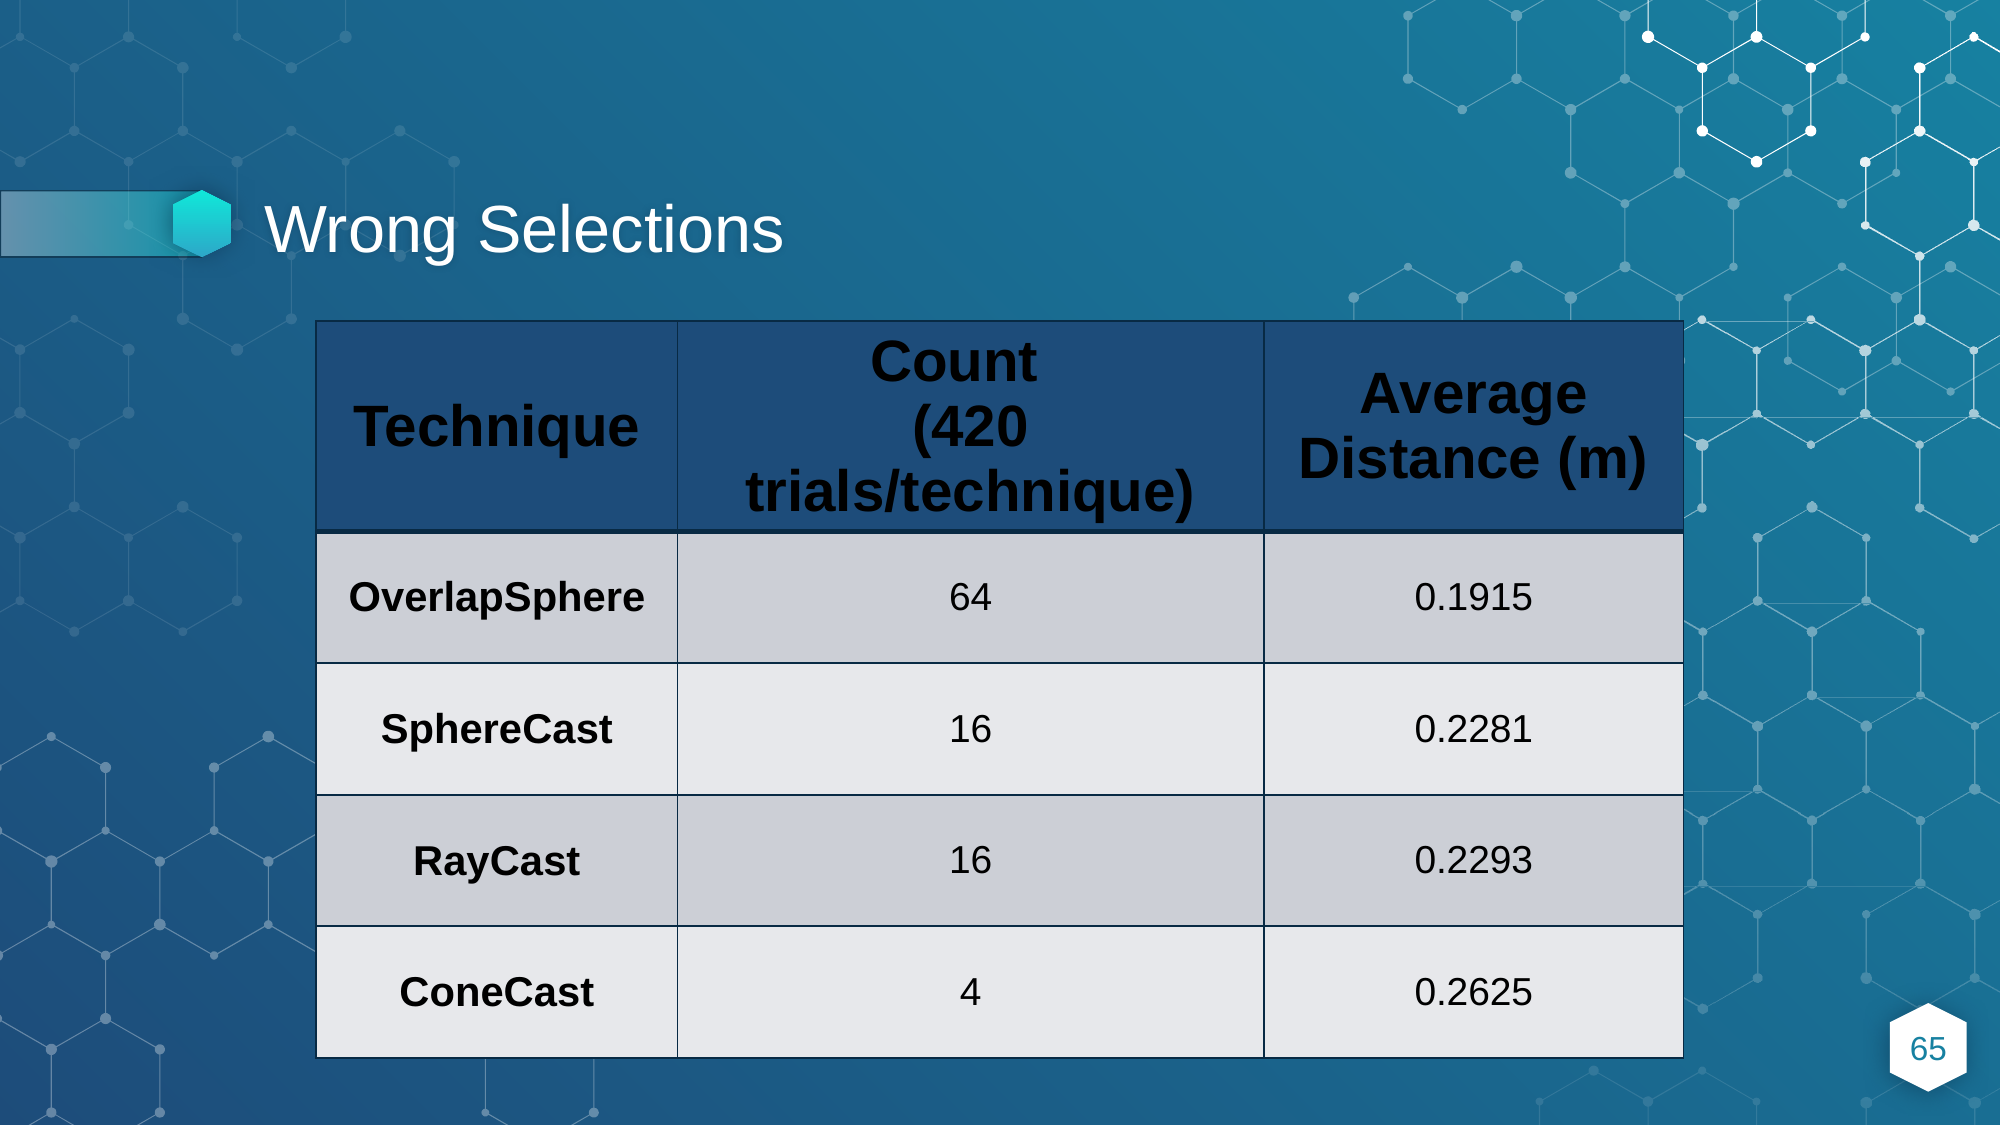

# Wrong Selections
| Technique | Count (420 trials/technique) | Average Distance (m) |
| --- | --- | --- |
| OverlapSphere | 64 | 0.1915 |
| SphereCast | 16 | 0.2281 |
| RayCast | 16 | 0.2293 |
| ConeCast | 4 | 0.2625 |
65